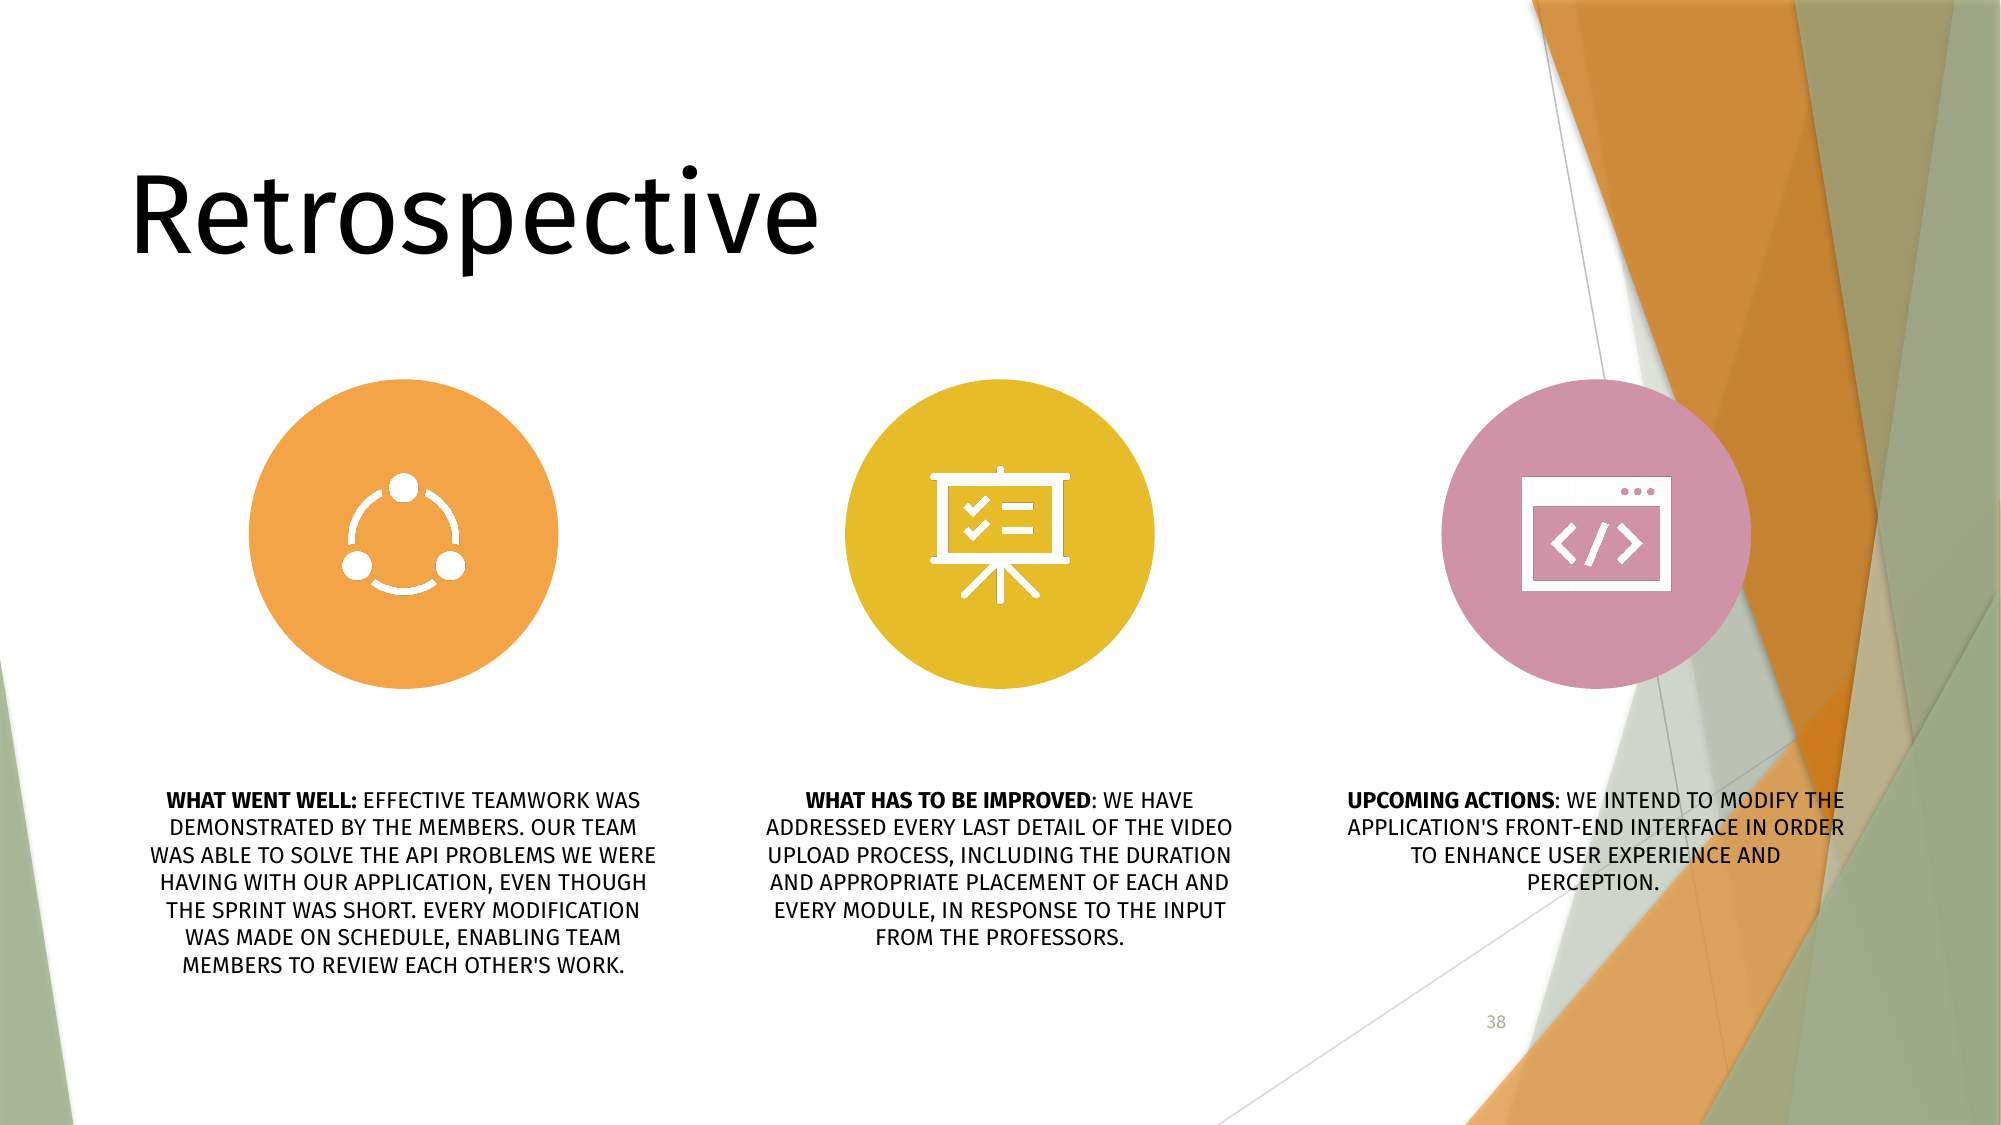

# Retrospective
What went well: Effective teamwork was demonstrated by the members. Our team was able to solve the API problems we were having with our application, even though the sprint was short. Every modification was made on schedule, enabling team members to review each other's work.
What has to be improved: We have addressed every last detail of the video upload process, including the duration and appropriate placement of each and every module, in response to the input from the professors.
Upcoming actions: We intend to modify the application's front-end interface in order to enhance user experience and perception.
38